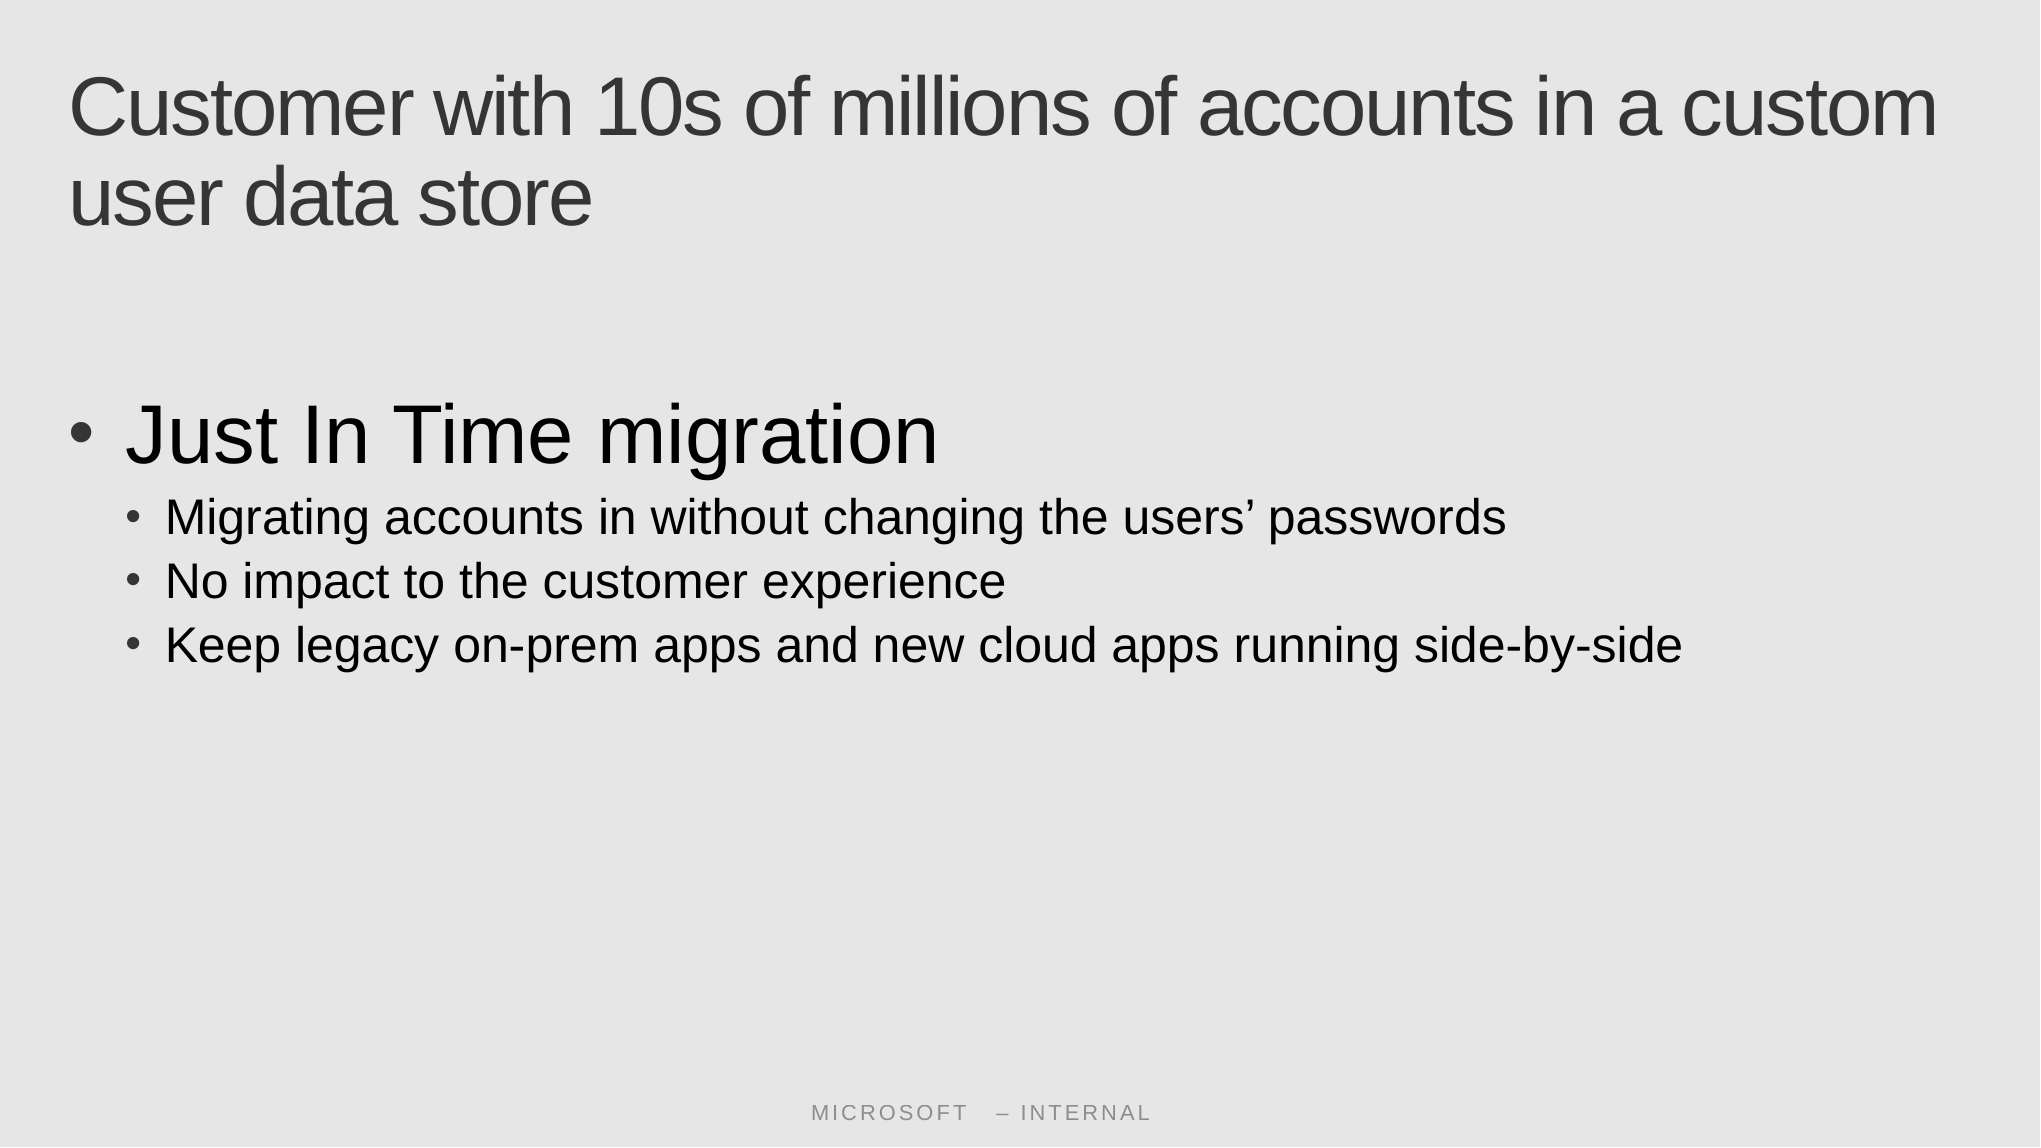

# Customer with 10s of millions of accounts in a custom user data store

Just In Time migration
Migrating accounts in without changing the users’ passwords
No impact to the customer experience
Keep legacy on-prem apps and new cloud apps running side-by-side